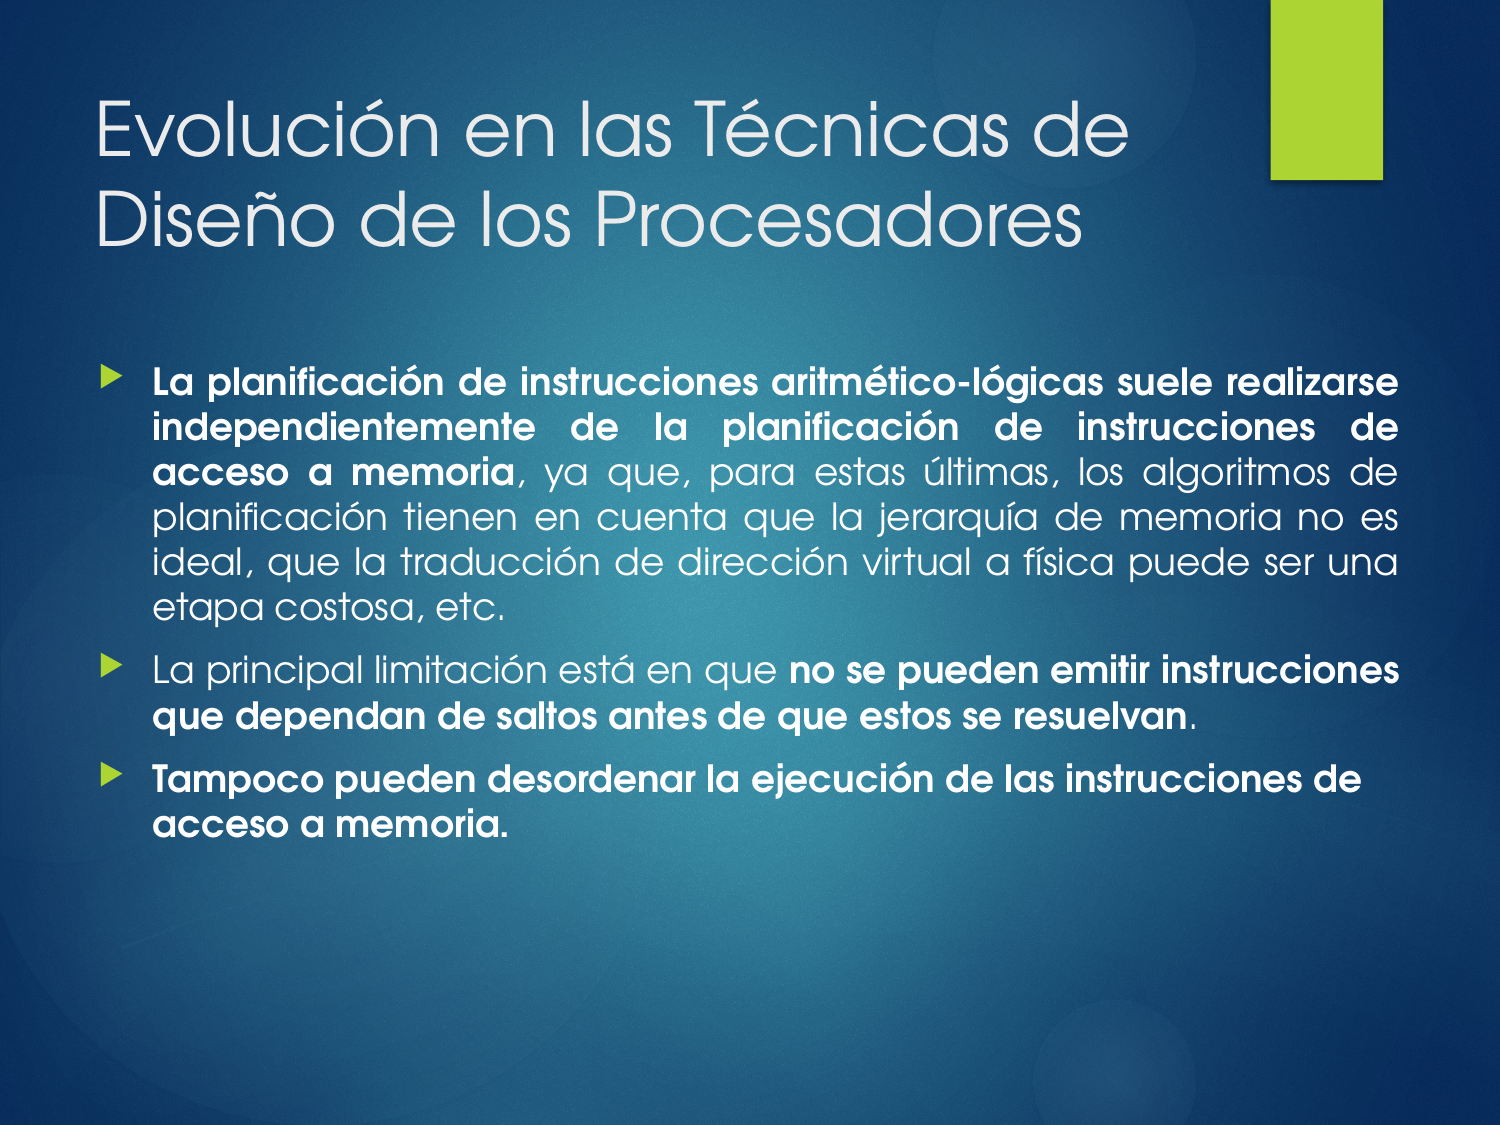

# Evolución en las Técnicas de Diseño de los Procesadores
La planificación de instrucciones aritmético-lógicas suele realizarse independientemente de la planificación de instrucciones de acceso a memoria, ya que, para estas últimas, los algoritmos de planificación tienen en cuenta que la jerarquía de memoria no es ideal, que la traducción de dirección virtual a física puede ser una etapa costosa, etc.
La principal limitación está en que no se pueden emitir instrucciones que dependan de saltos antes de que estos se resuelvan.
Tampoco pueden desordenar la ejecución de las instrucciones de acceso a memoria.